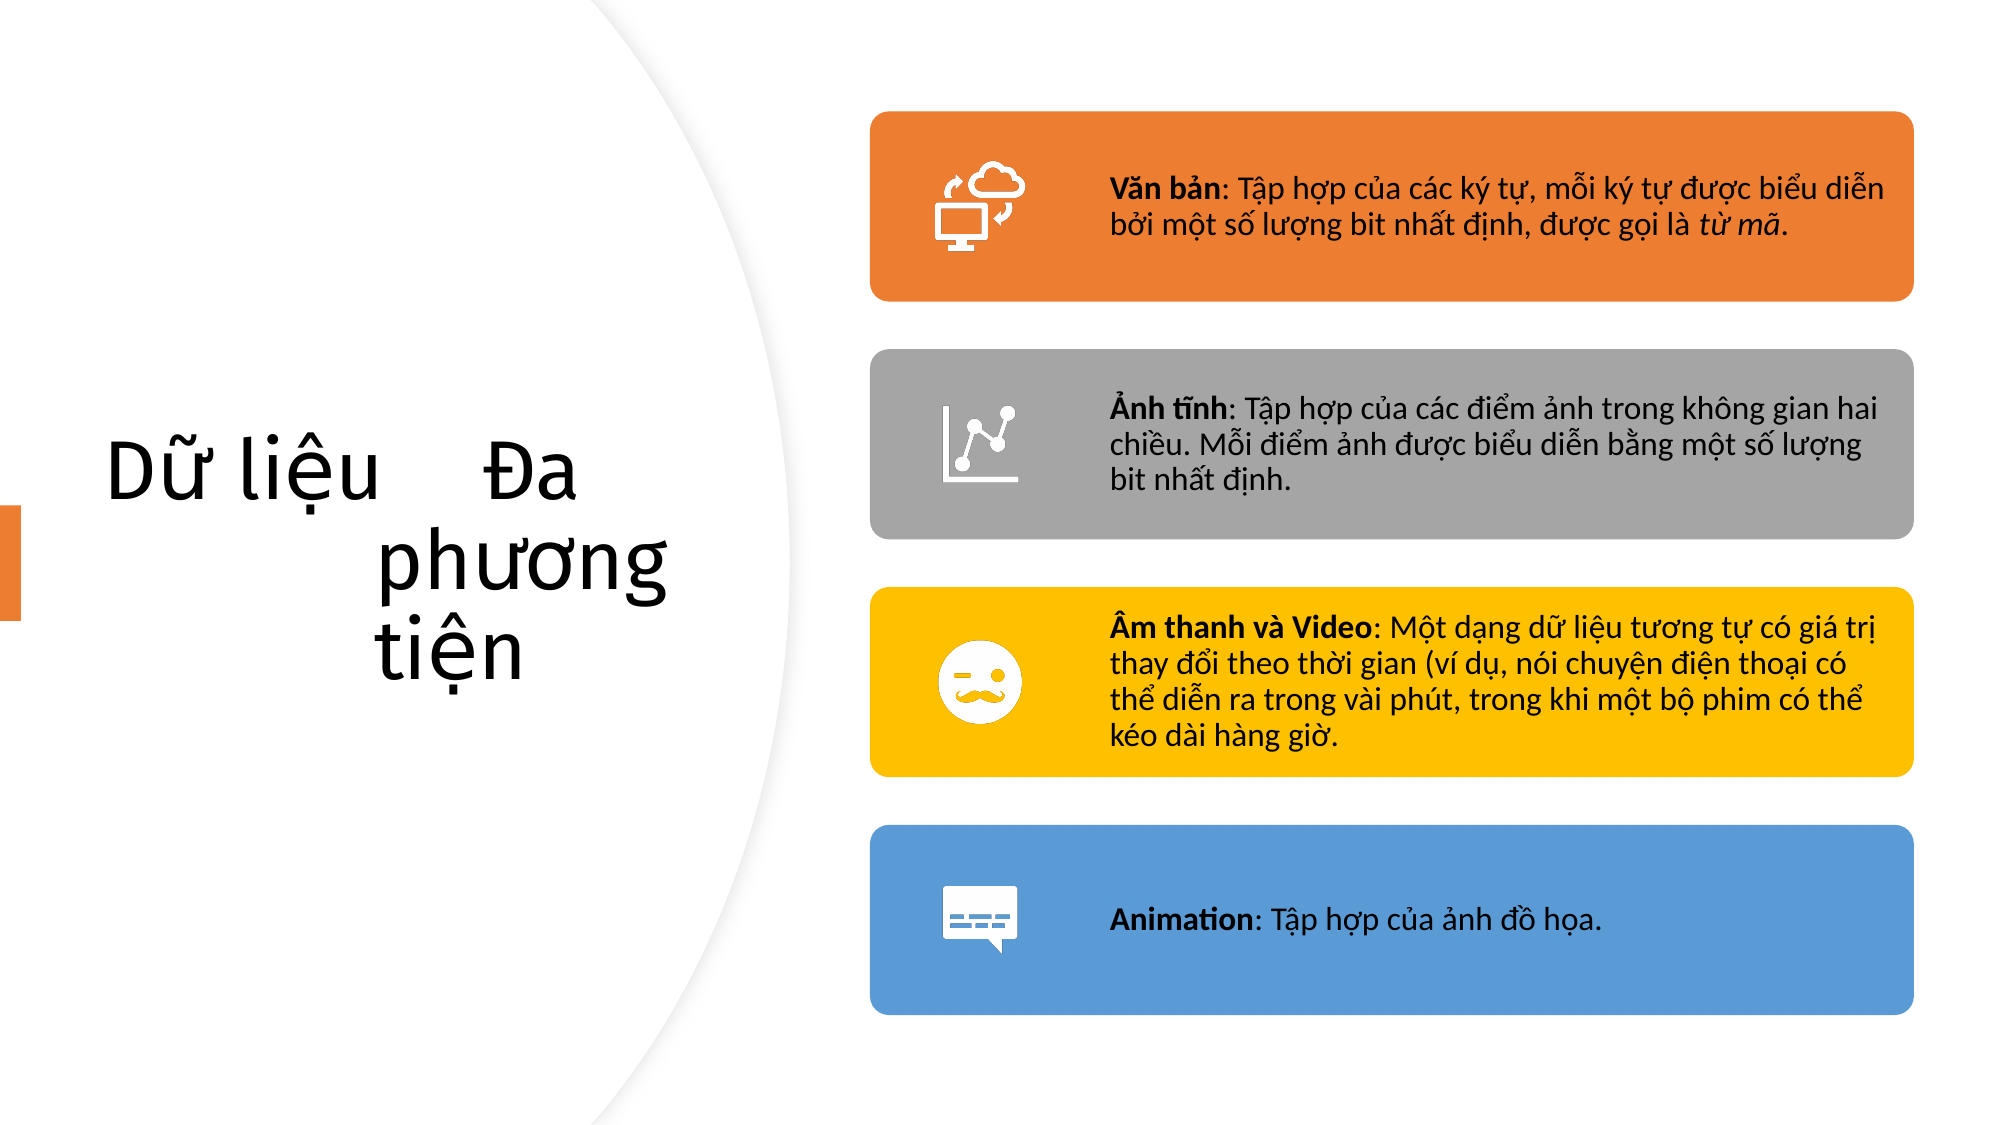

Văn bản: Tập hợp của các ký tự, mỗi ký tự được biểu diễn bởi một số lượng bit nhất định, được gọi là từ mã.
Ảnh tĩnh: Tập hợp của các điểm ảnh trong không gian hai chiều. Mỗi điểm ảnh được biểu diễn bằng một số lượng bit nhất định.
Âm thanh và Video: Một dạng dữ liệu tương tự có giá trị thay đổi theo thời gian (ví dụ, nói chuyện điện thoại có thể diễn ra trong vài phút, trong khi một bộ phim có thể kéo dài hàng giờ.
Animation: Tập hợp của ảnh đồ họa.
# Dữ liệu	Đa	phương	tiện